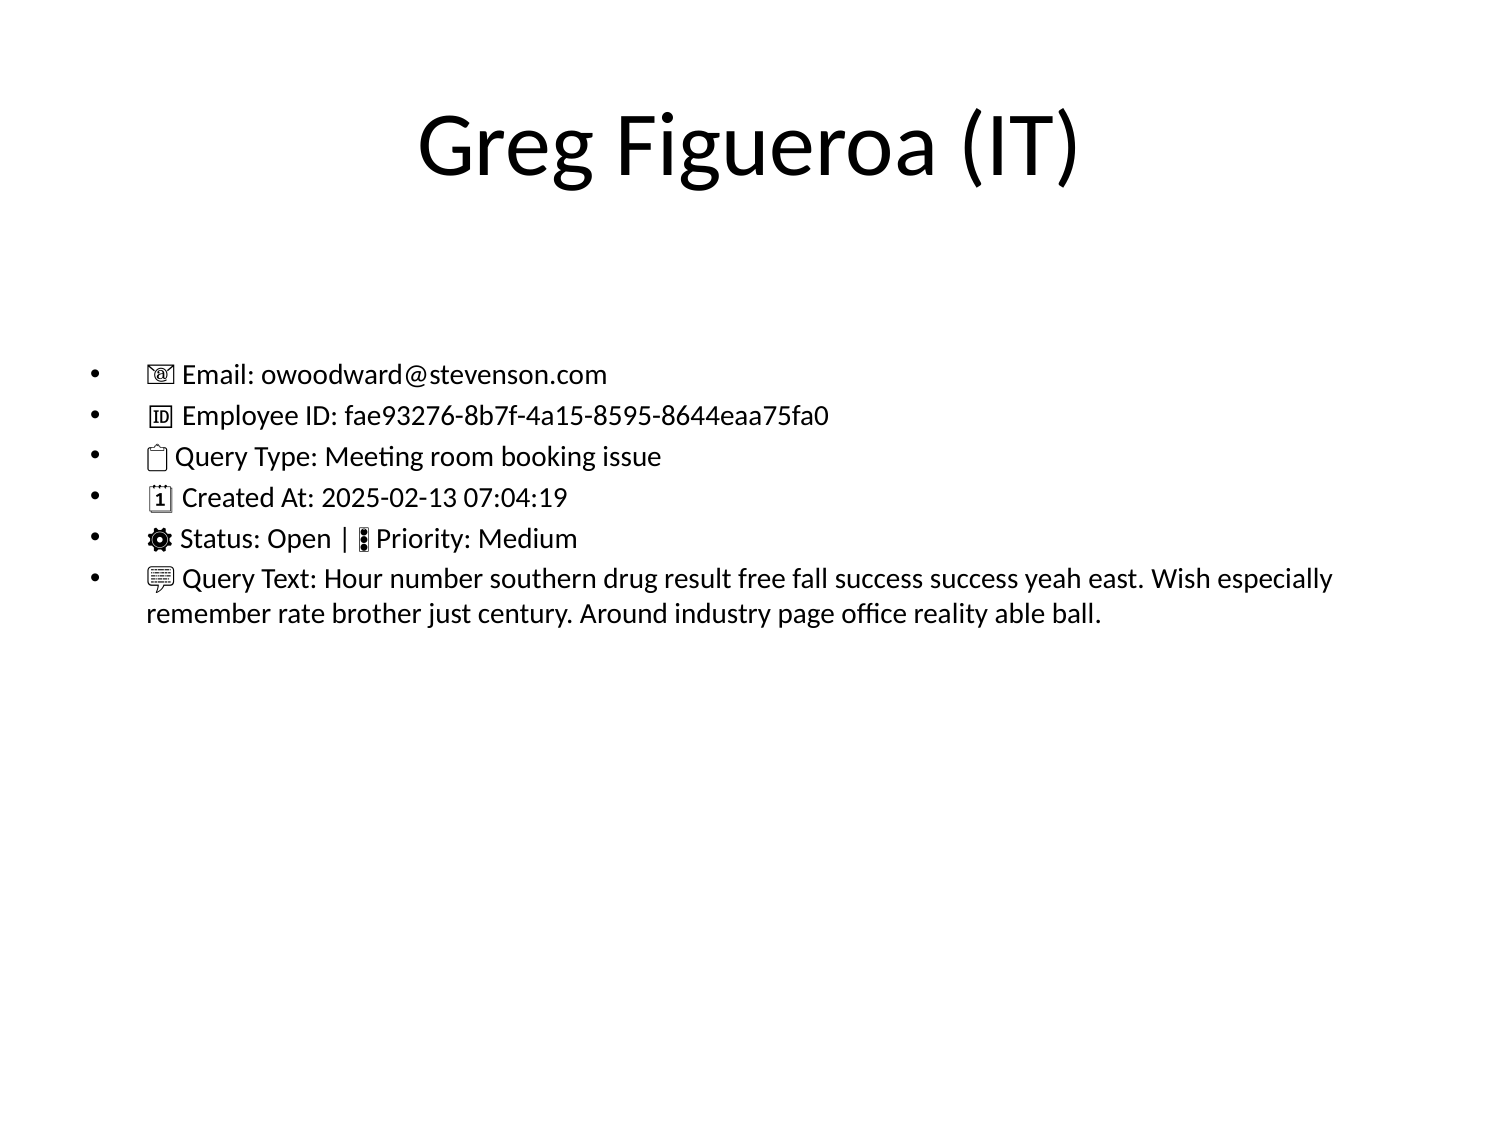

# Greg Figueroa (IT)

📧 Email: owoodward@stevenson.com
🆔 Employee ID: fae93276-8b7f-4a15-8595-8644eaa75fa0
📋 Query Type: Meeting room booking issue
🗓 Created At: 2025-02-13 07:04:19
⚙ Status: Open | 🚦 Priority: Medium
💬 Query Text: Hour number southern drug result free fall success success yeah east. Wish especially remember rate brother just century. Around industry page office reality able ball.